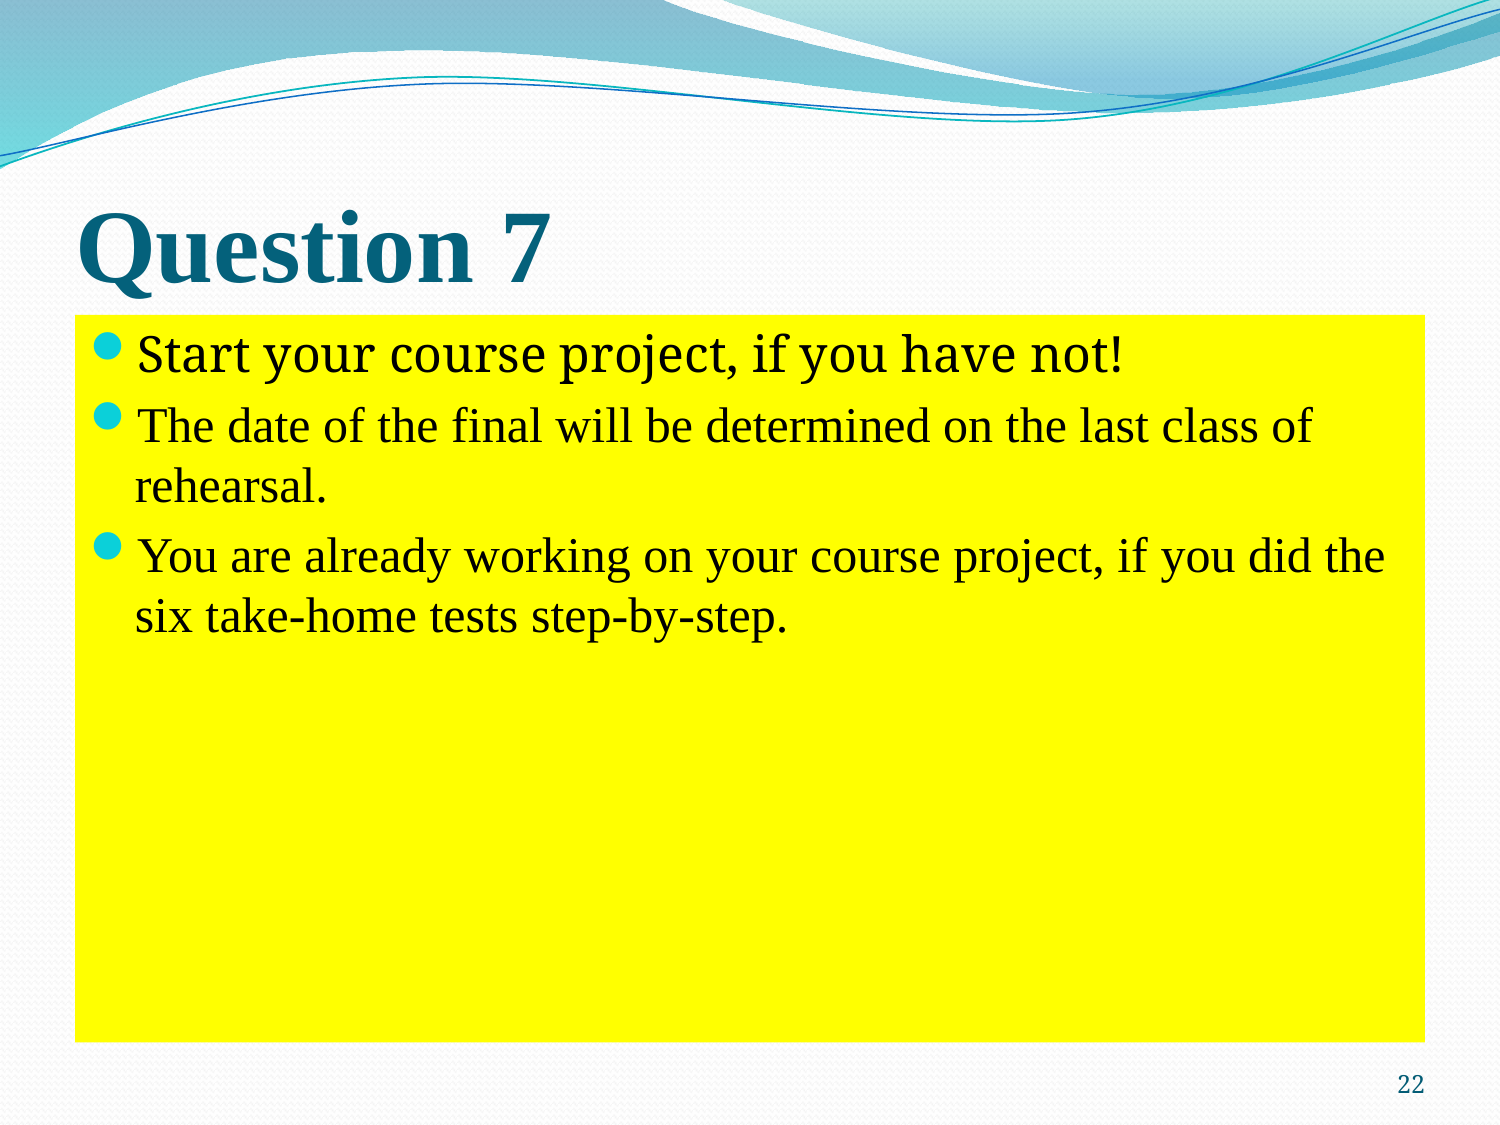

# Question 7
Start your course project, if you have not!
The date of the final will be determined on the last class of rehearsal.
You are already working on your course project, if you did the six take-home tests step-by-step.
22